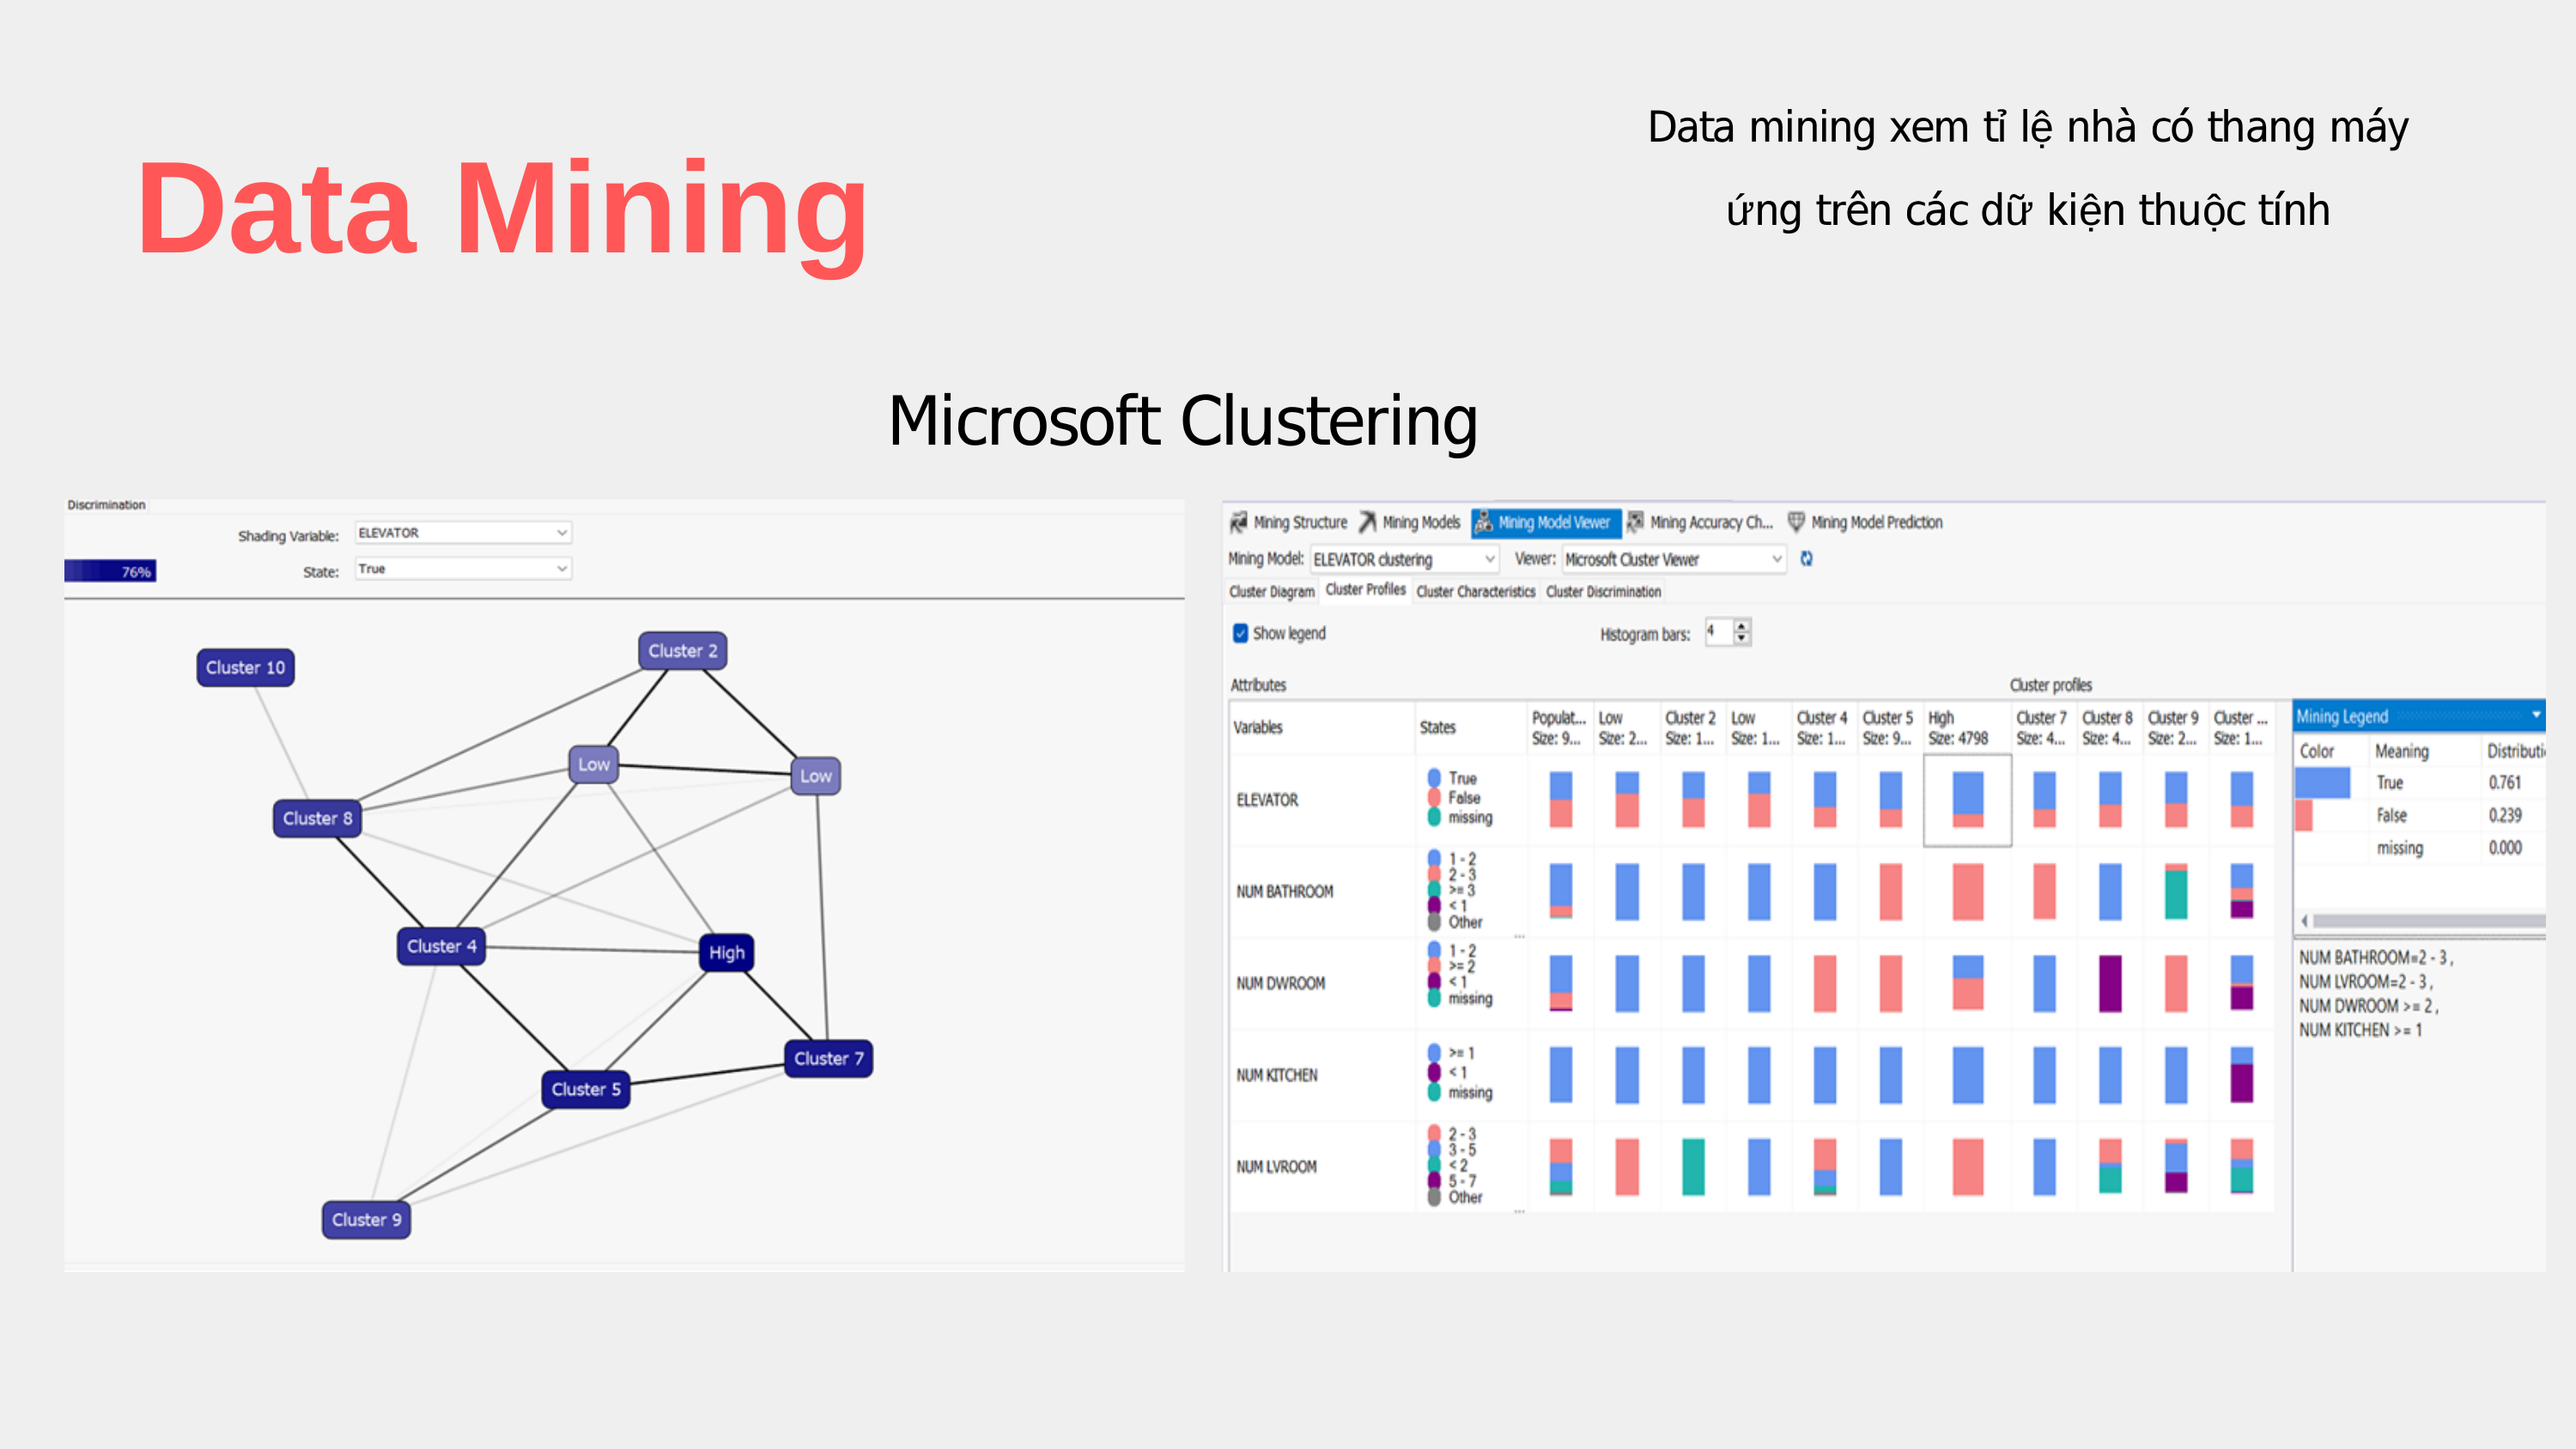

Data Mining
Data mining xem tỉ lệ nhà có thang máy ứng trên các dữ kiện thuộc tính
Microsoft Clustering